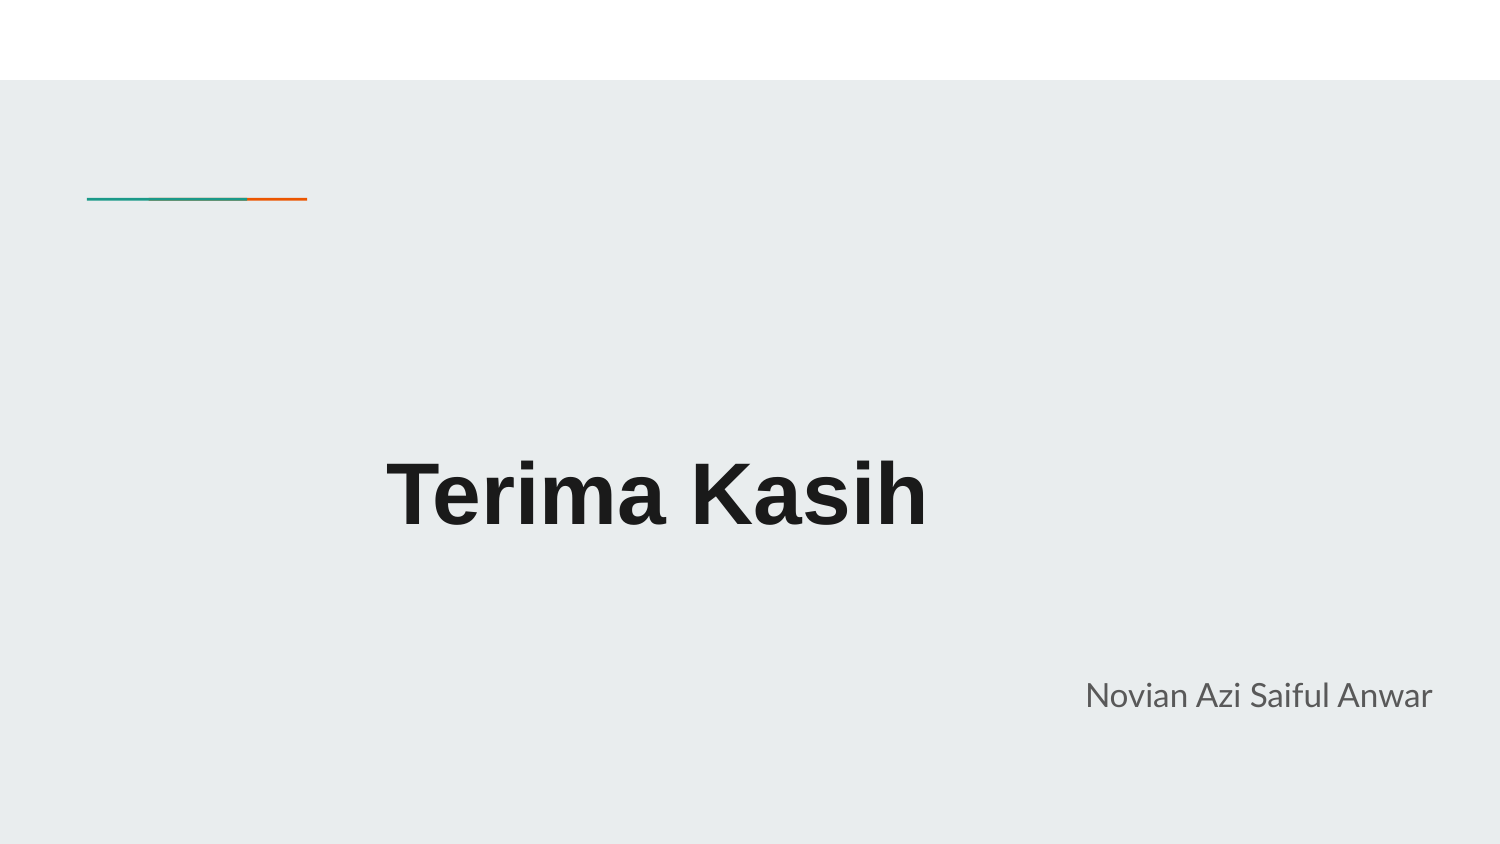

# Terima Kasih
Novian Azi Saiful Anwar